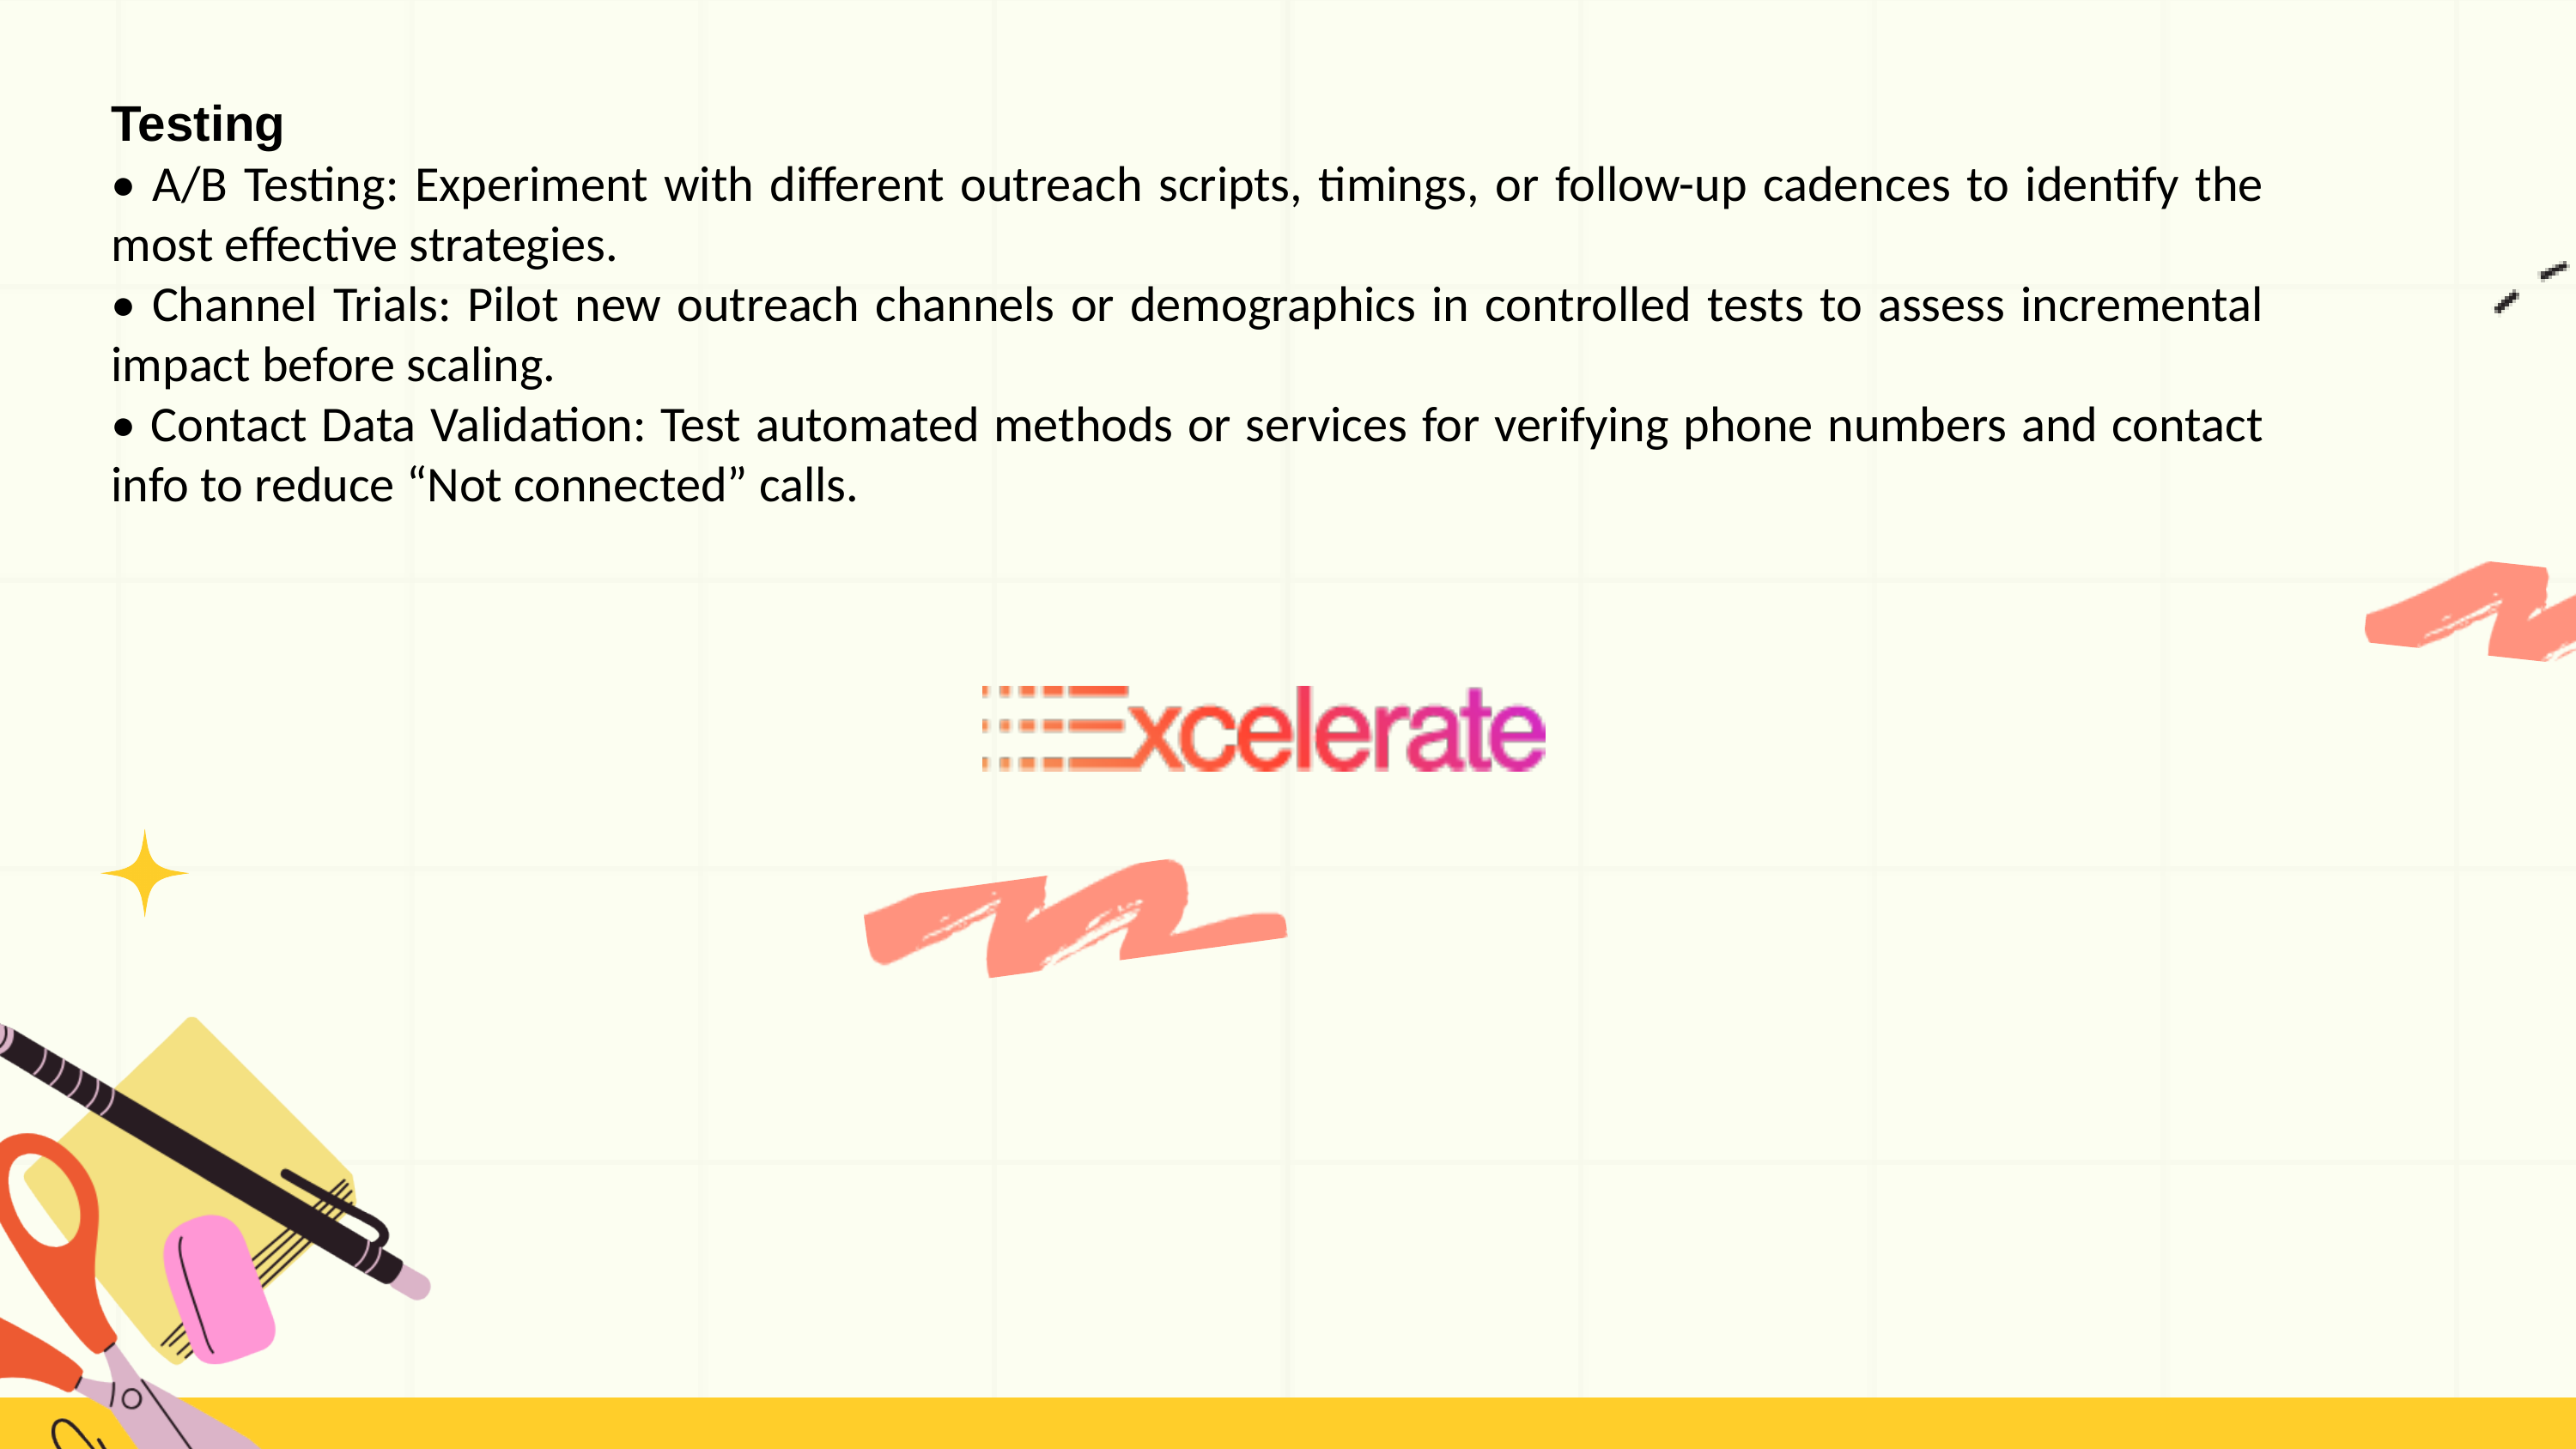

Testing
• A/B Testing: Experiment with different outreach scripts, timings, or follow-up cadences to identify the most effective strategies.
• Channel Trials: Pilot new outreach channels or demographics in controlled tests to assess incremental impact before scaling.
• Contact Data Validation: Test automated methods or services for verifying phone numbers and contact info to reduce “Not connected” calls.